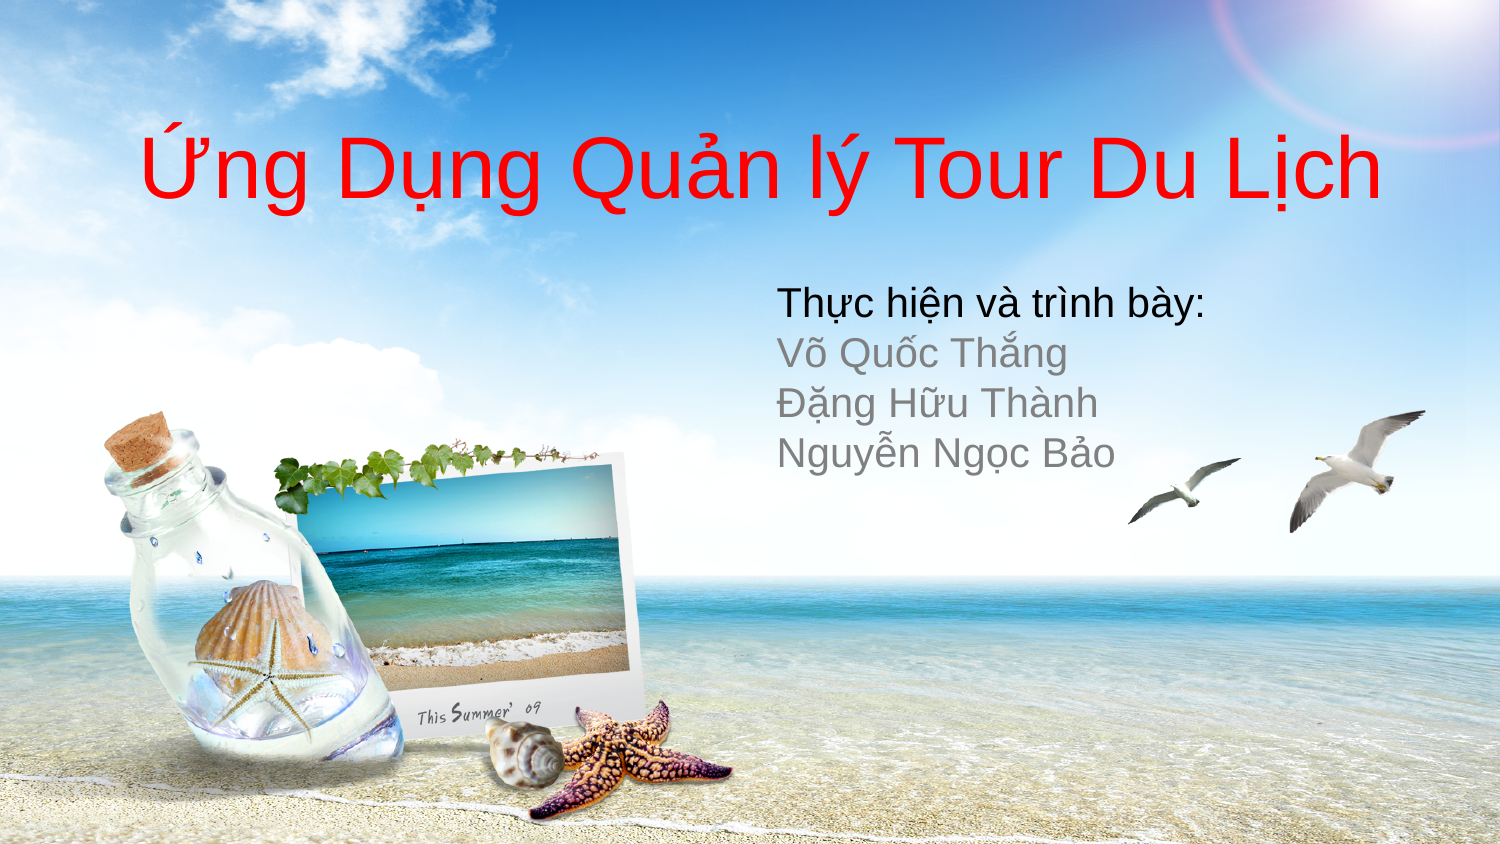

Ứng Dụng Quản lý Tour Du Lịch
Thực hiện và trình bày:
Võ Quốc Thắng
Đặng Hữu Thành
Nguyễn Ngọc Bảo